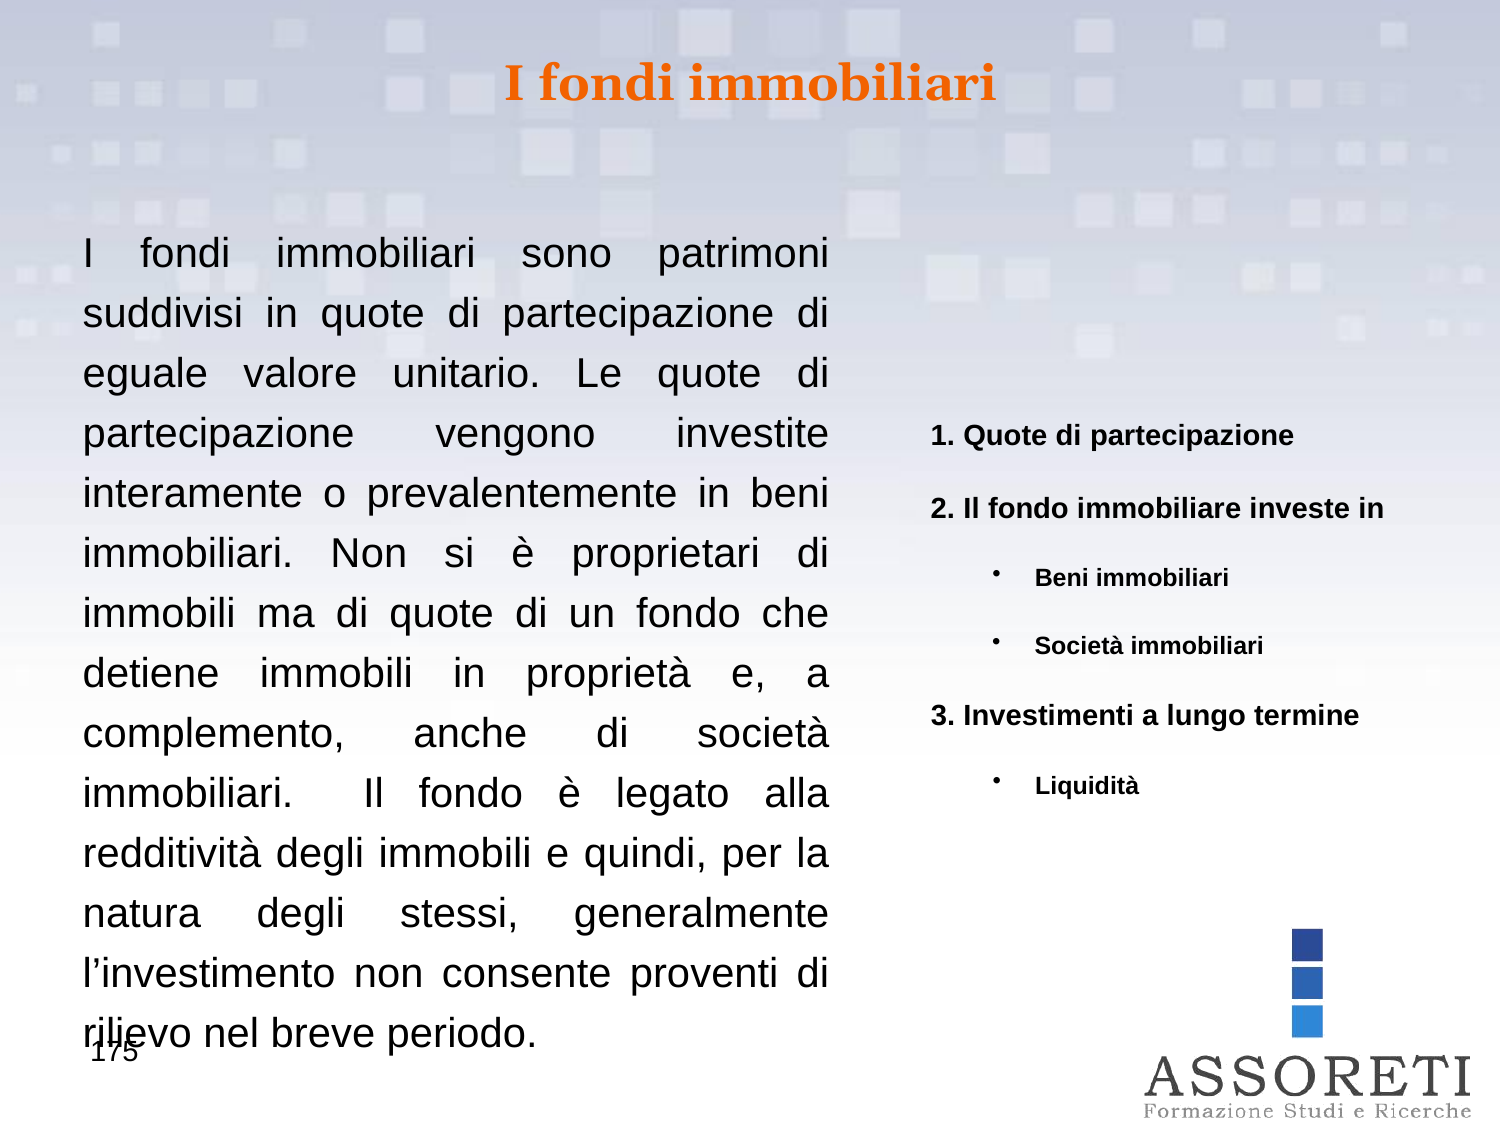

I fondi immobiliari
I fondi immobiliari sono patrimoni suddivisi in quote di partecipazione di eguale valore unitario. Le quote di partecipazione vengono investite interamente o prevalentemente in beni immobiliari. Non si è proprietari di immobili ma di quote di un fondo che detiene immobili in proprietà e, a complemento, anche di società immobiliari.  Il fondo è legato alla redditività degli immobili e quindi, per la natura degli stessi, generalmente l’investimento non consente proventi di rilievo nel breve periodo.
1. Quote di partecipazione
2. Il fondo immobiliare investe in
 Beni immobiliari
 Società immobiliari
3. Investimenti a lungo termine
 Liquidità
175